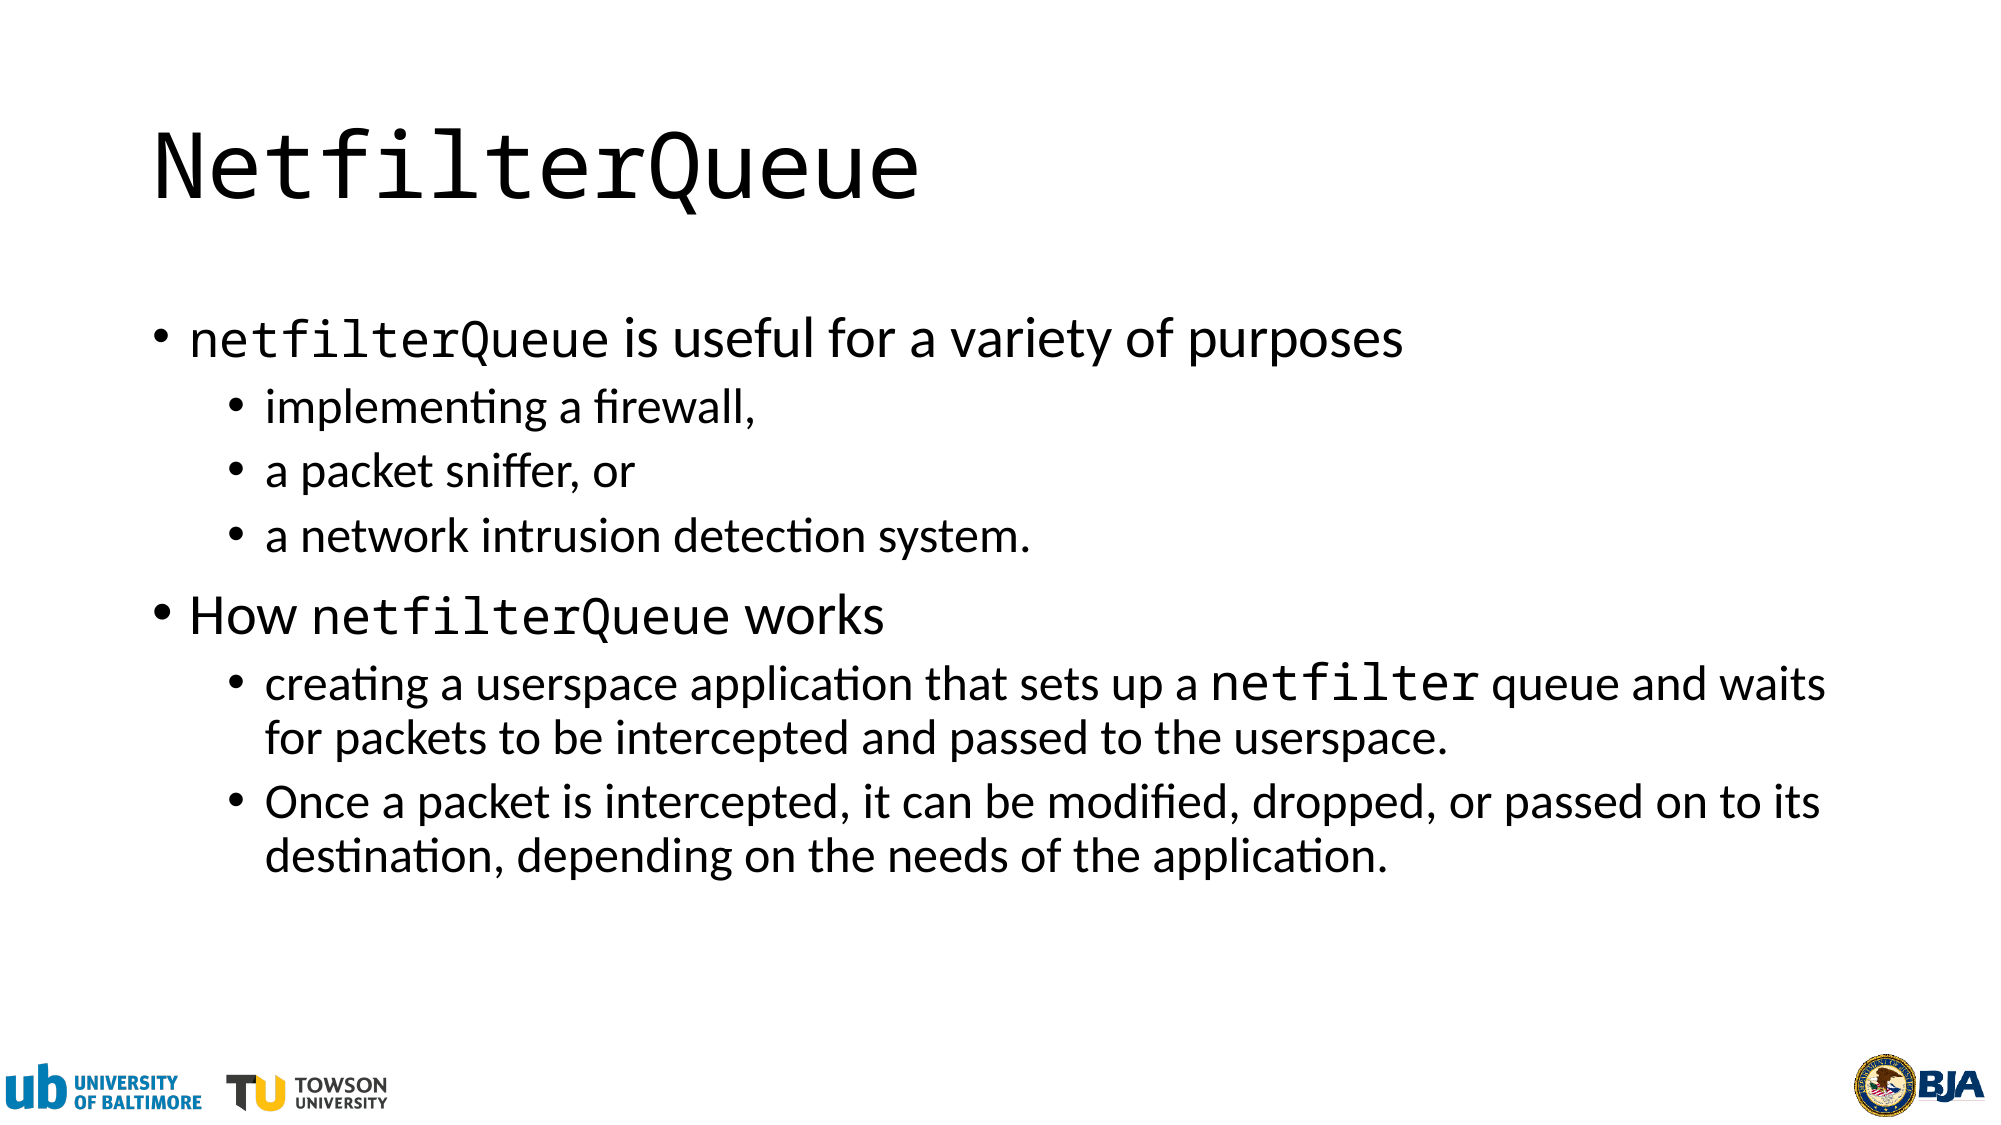

# NetfilterQueue
netfilterQueue is useful for a variety of purposes
implementing a firewall,
a packet sniffer, or
a network intrusion detection system.
How netfilterQueue works
creating a userspace application that sets up a netfilter queue and waits for packets to be intercepted and passed to the userspace.
Once a packet is intercepted, it can be modified, dropped, or passed on to its destination, depending on the needs of the application.